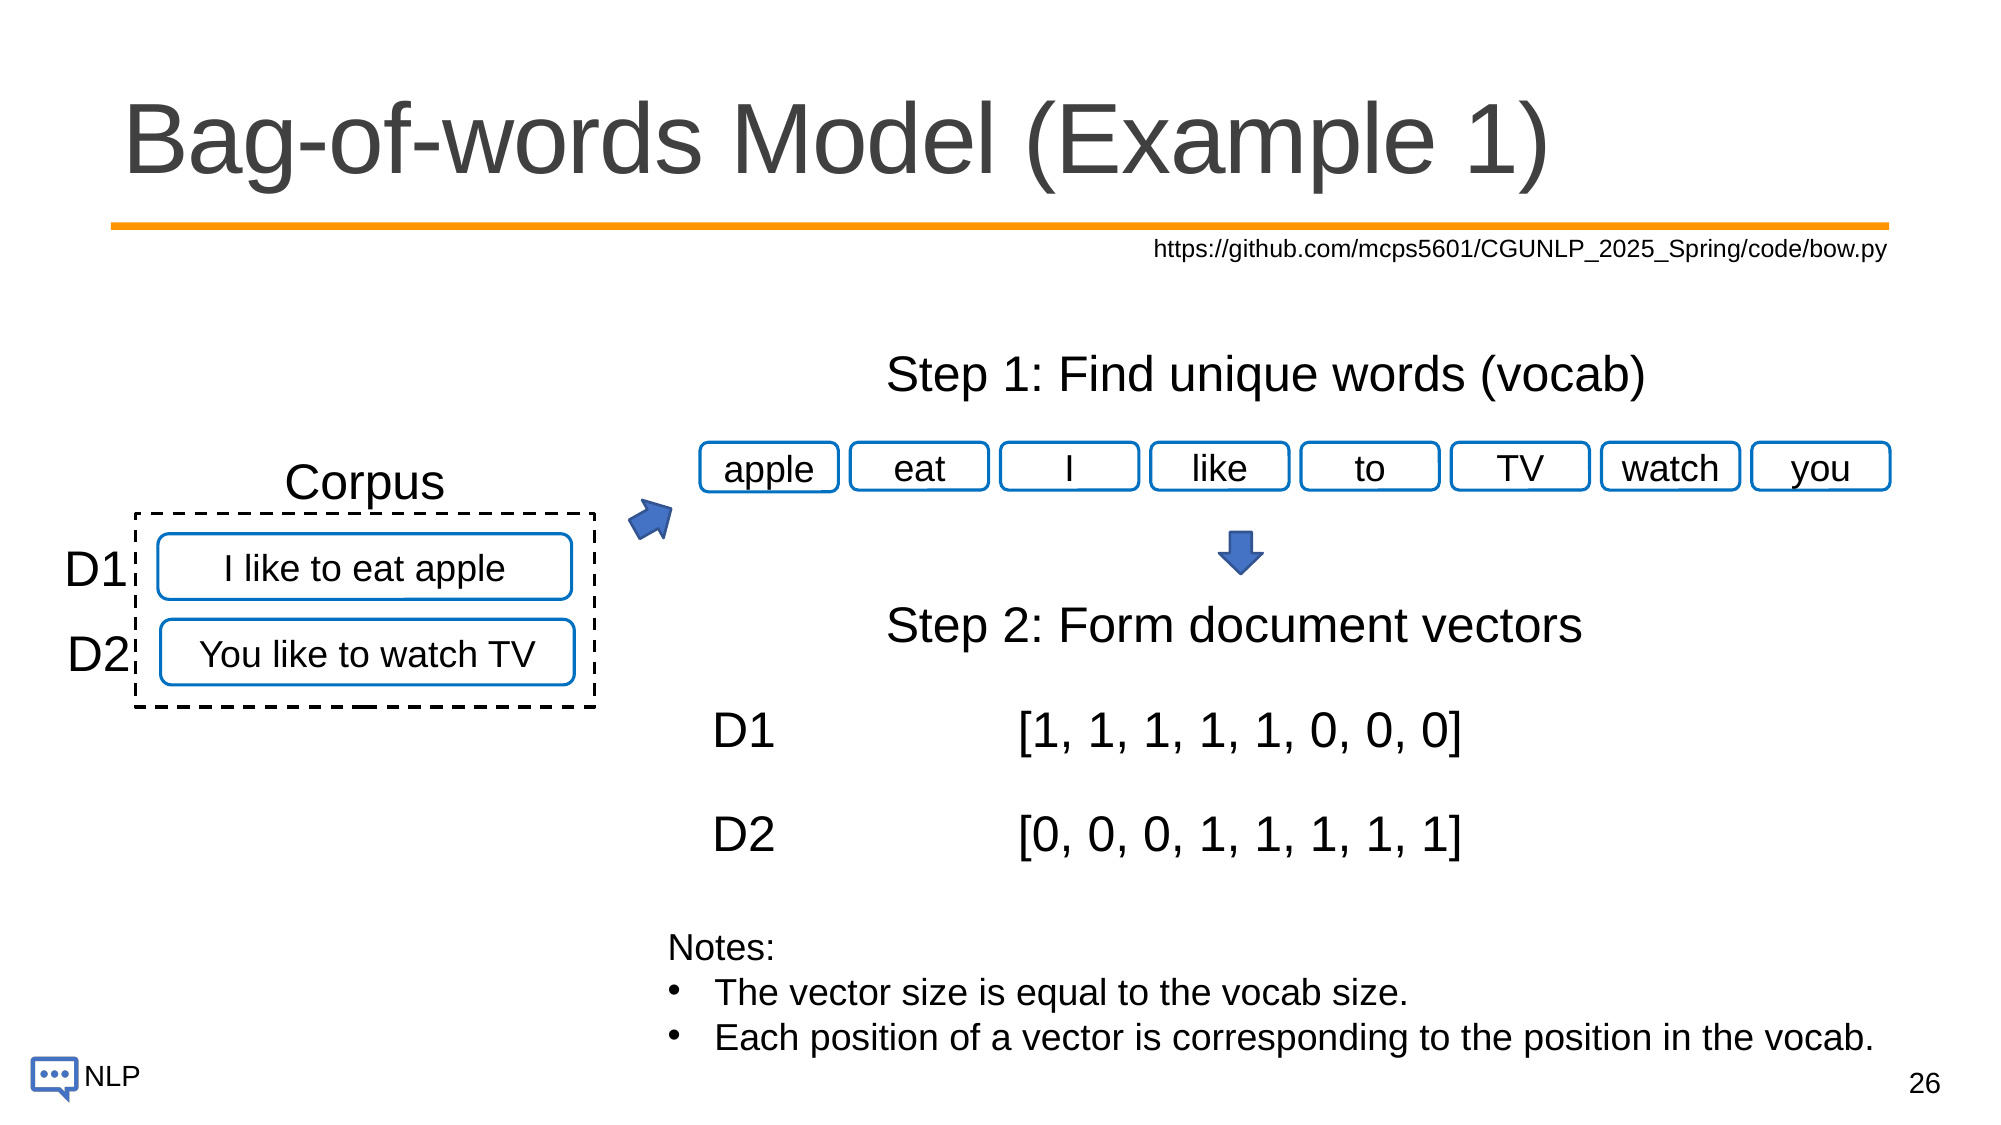

# Bag-of-words Model (Example 1)
https://github.com/mcps5601/CGUNLP_2025_Spring/code/bow.py
Step 1: Find unique words (vocab)
apple
eat
I
like
to
TV
watch
you
Corpus

I like to eat apple
You like to watch TV
D1

Step 2: Form document vectors
D2
D1
[1, 1, 1, 1, 1, 0, 0, 0]
D2
[0, 0, 0, 1, 1, 1, 1, 1]
Notes:
The vector size is equal to the vocab size.
Each position of a vector is corresponding to the position in the vocab.
26